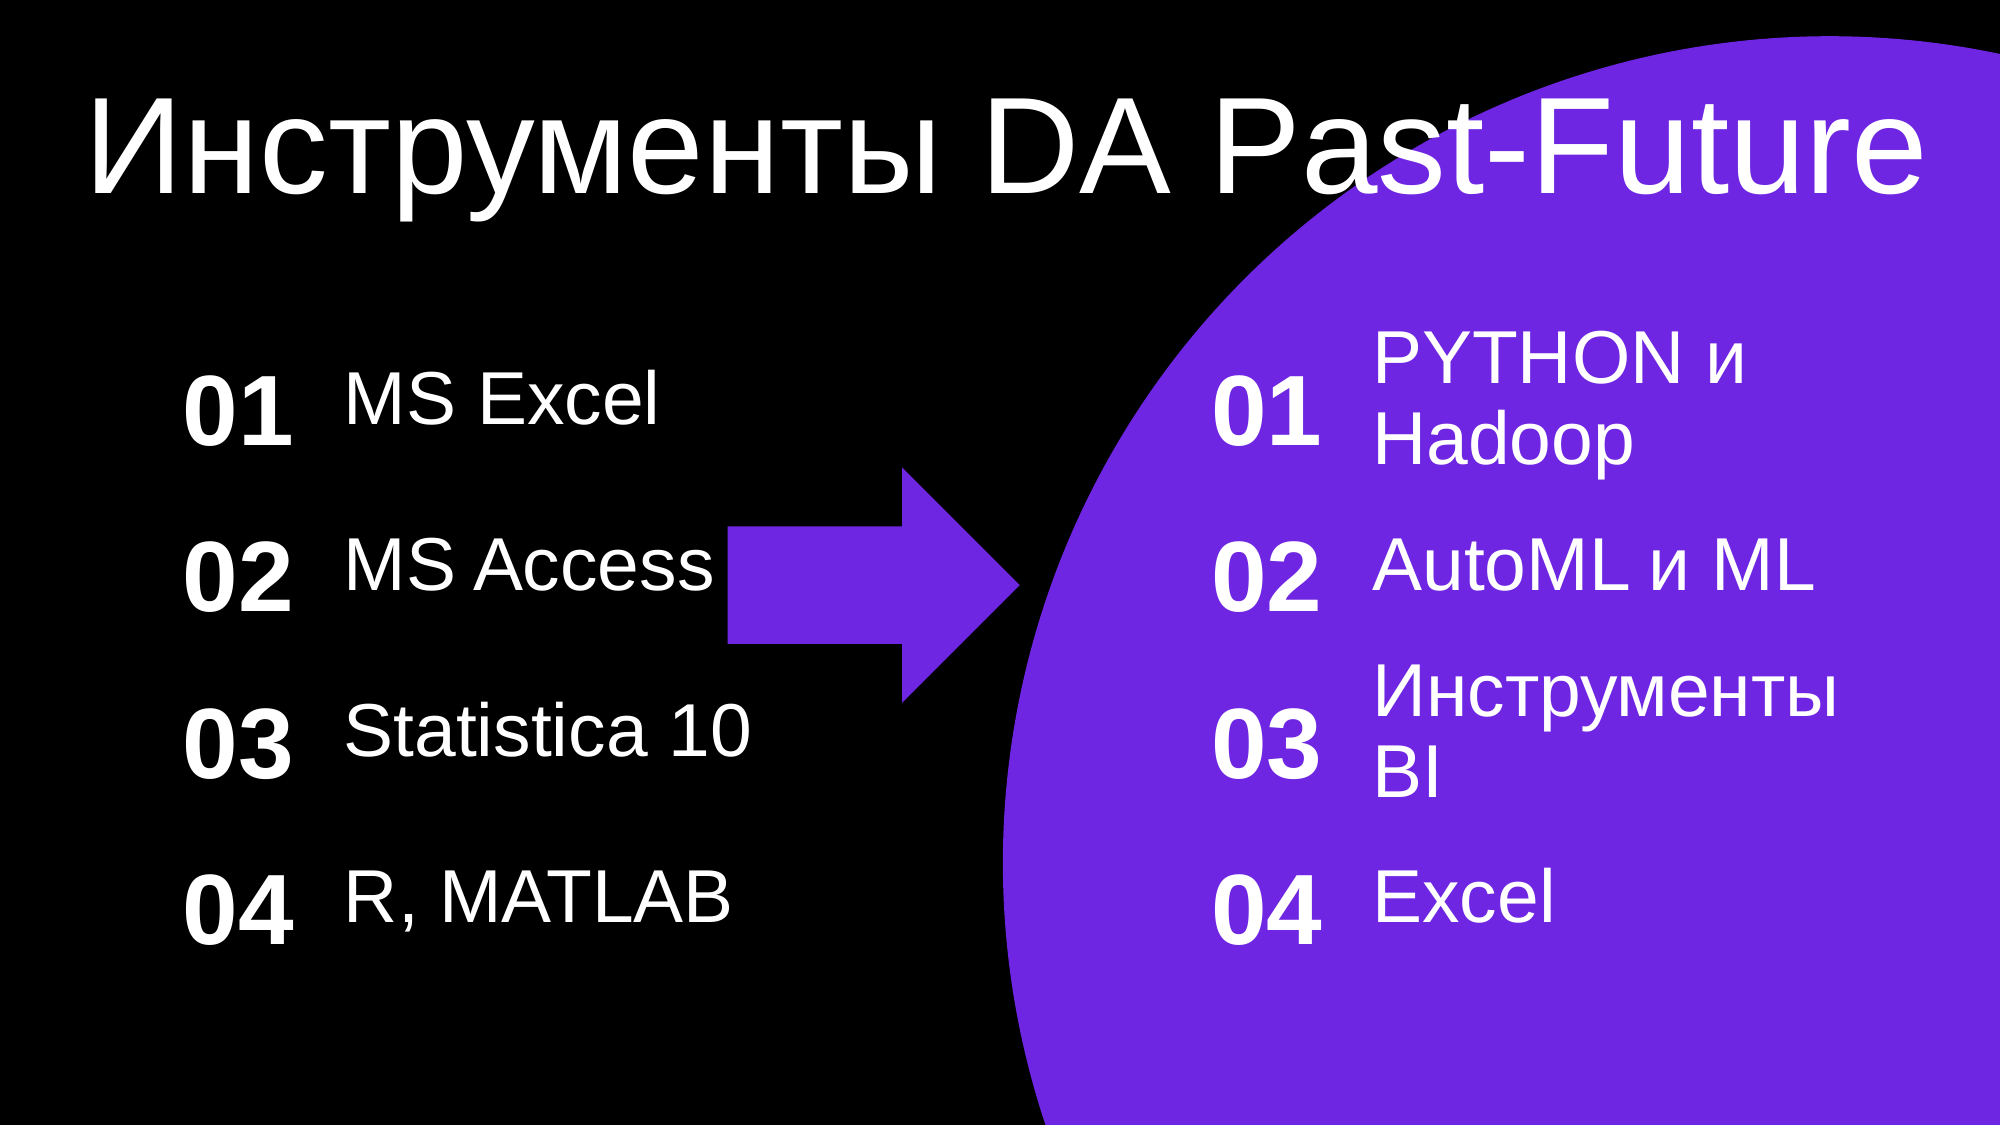

Инструменты DA Past-Future
PYTHON и Hadoop
01
01
MS Excel

02
02
MS Access
AutoML и ML
03
03
Statistica 10
Инструменты BI
04
04
R, MATLAB
Excel